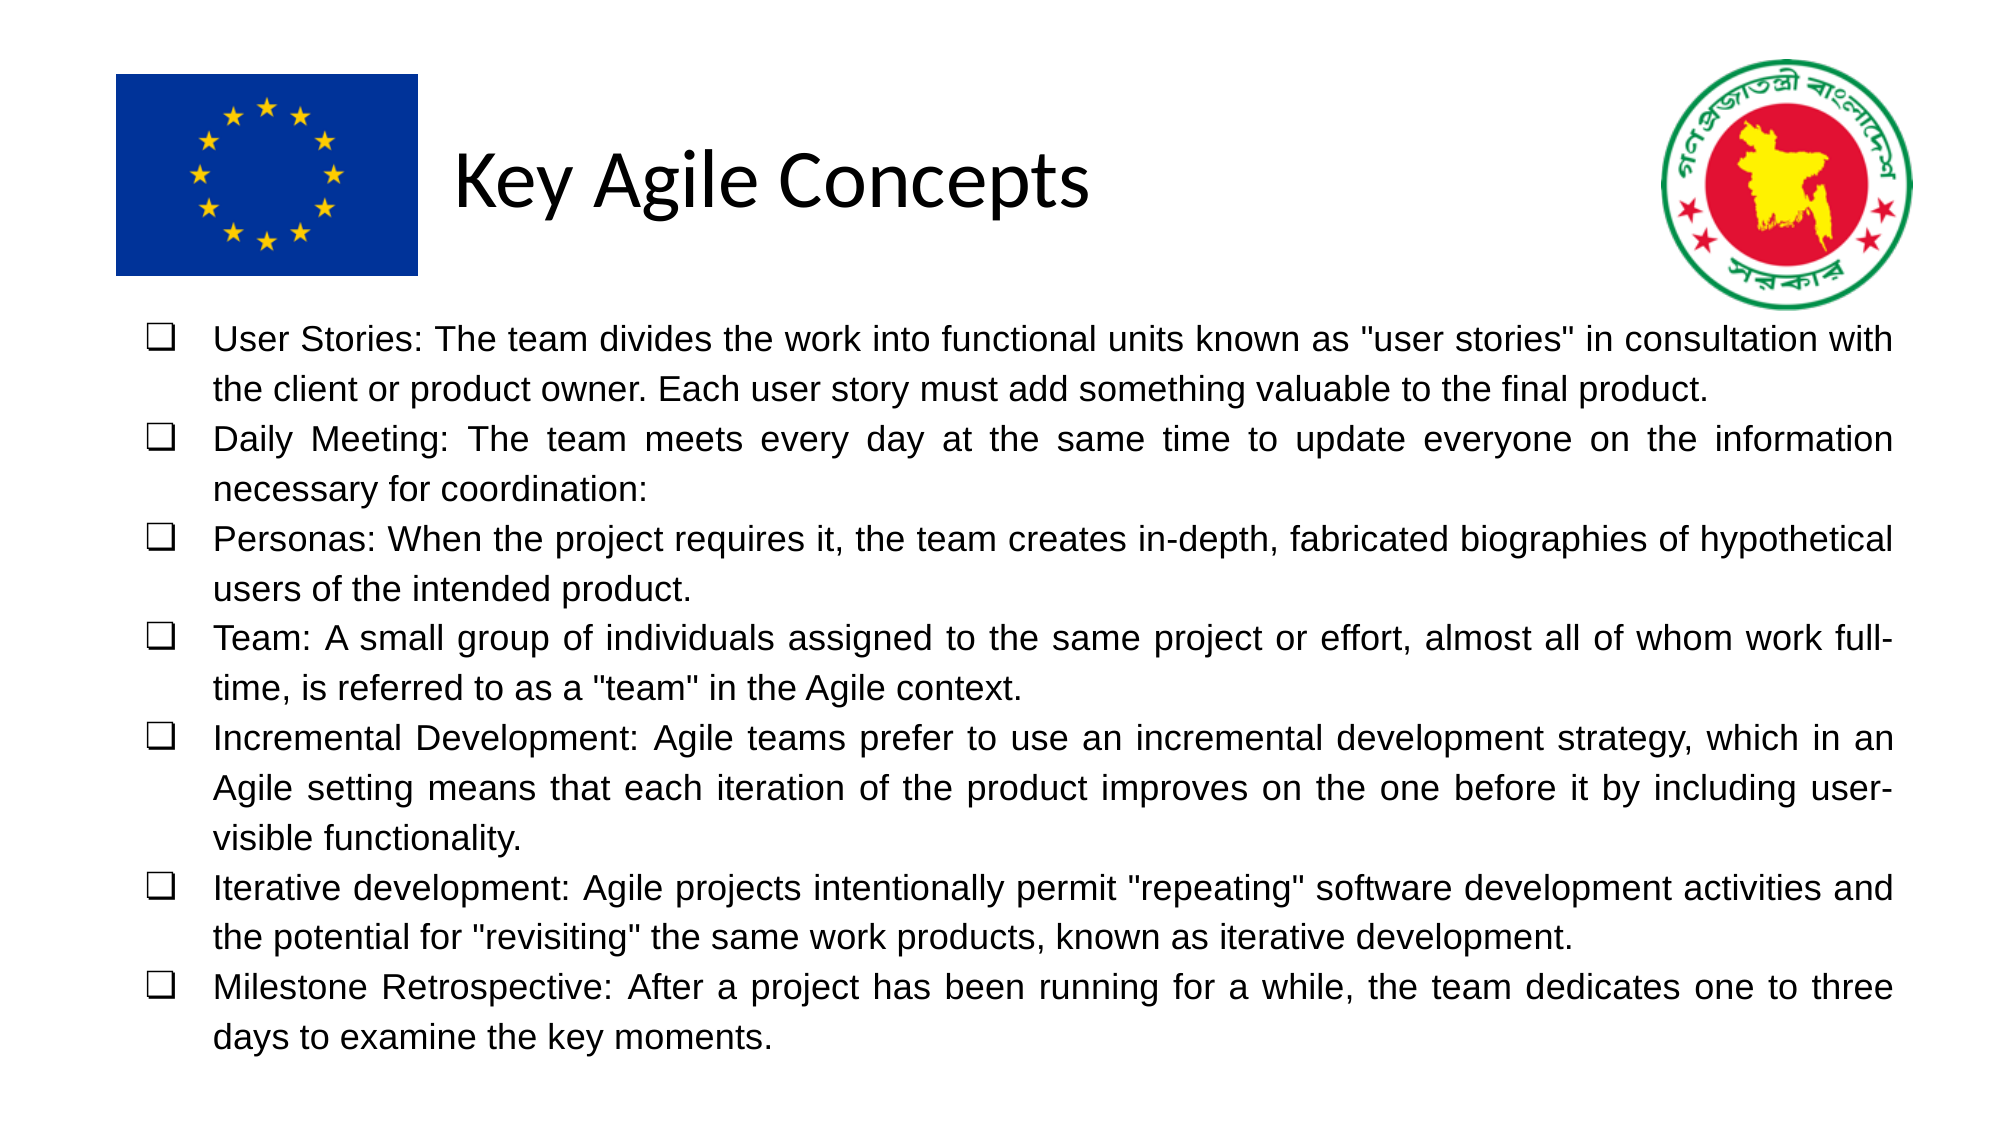

# Key Agile Concepts
User Stories: The team divides the work into functional units known as "user stories" in consultation with the client or product owner. Each user story must add something valuable to the final product.
Daily Meeting: The team meets every day at the same time to update everyone on the information necessary for coordination:
Personas: When the project requires it, the team creates in-depth, fabricated biographies of hypothetical users of the intended product.
Team: A small group of individuals assigned to the same project or effort, almost all of whom work full-time, is referred to as a "team" in the Agile context.
Incremental Development: Agile teams prefer to use an incremental development strategy, which in an Agile setting means that each iteration of the product improves on the one before it by including user-visible functionality.
Iterative development: Agile projects intentionally permit "repeating" software development activities and the potential for "revisiting" the same work products, known as iterative development.
Milestone Retrospective: After a project has been running for a while, the team dedicates one to three days to examine the key moments.